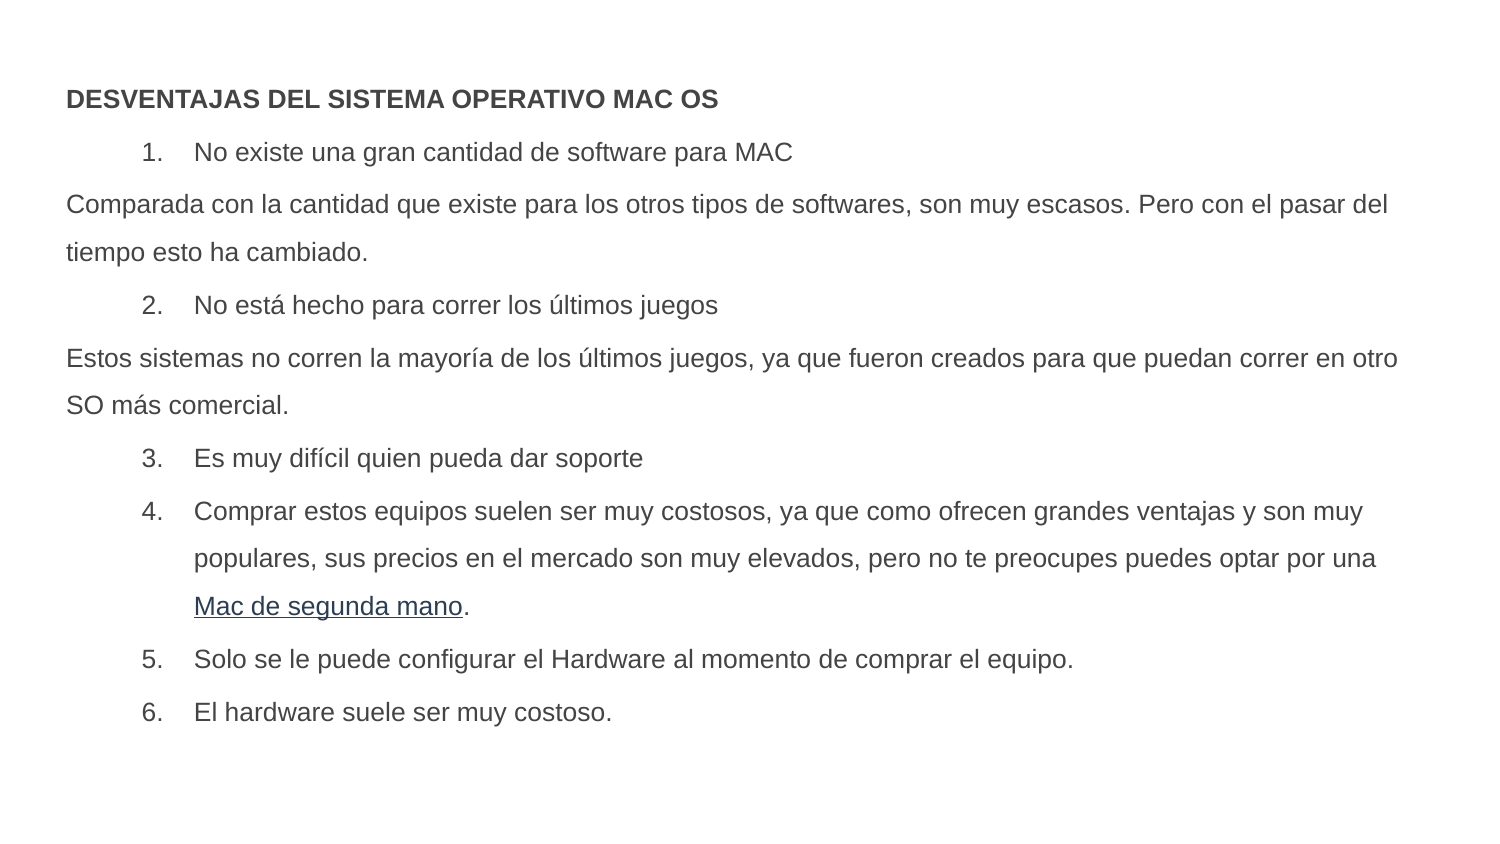

DESVENTAJAS DEL SISTEMA OPERATIVO MAC OS
No existe una gran cantidad de software para MAC
Comparada con la cantidad que existe para los otros tipos de softwares, son muy escasos. Pero con el pasar del tiempo esto ha cambiado.
No está hecho para correr los últimos juegos
Estos sistemas no corren la mayoría de los últimos juegos, ya que fueron creados para que puedan correr en otro SO más comercial.
Es muy difícil quien pueda dar soporte
Comprar estos equipos suelen ser muy costosos, ya que como ofrecen grandes ventajas y son muy populares, sus precios en el mercado son muy elevados, pero no te preocupes puedes optar por una Mac de segunda mano.
Solo se le puede configurar el Hardware al momento de comprar el equipo.
El hardware suele ser muy costoso.